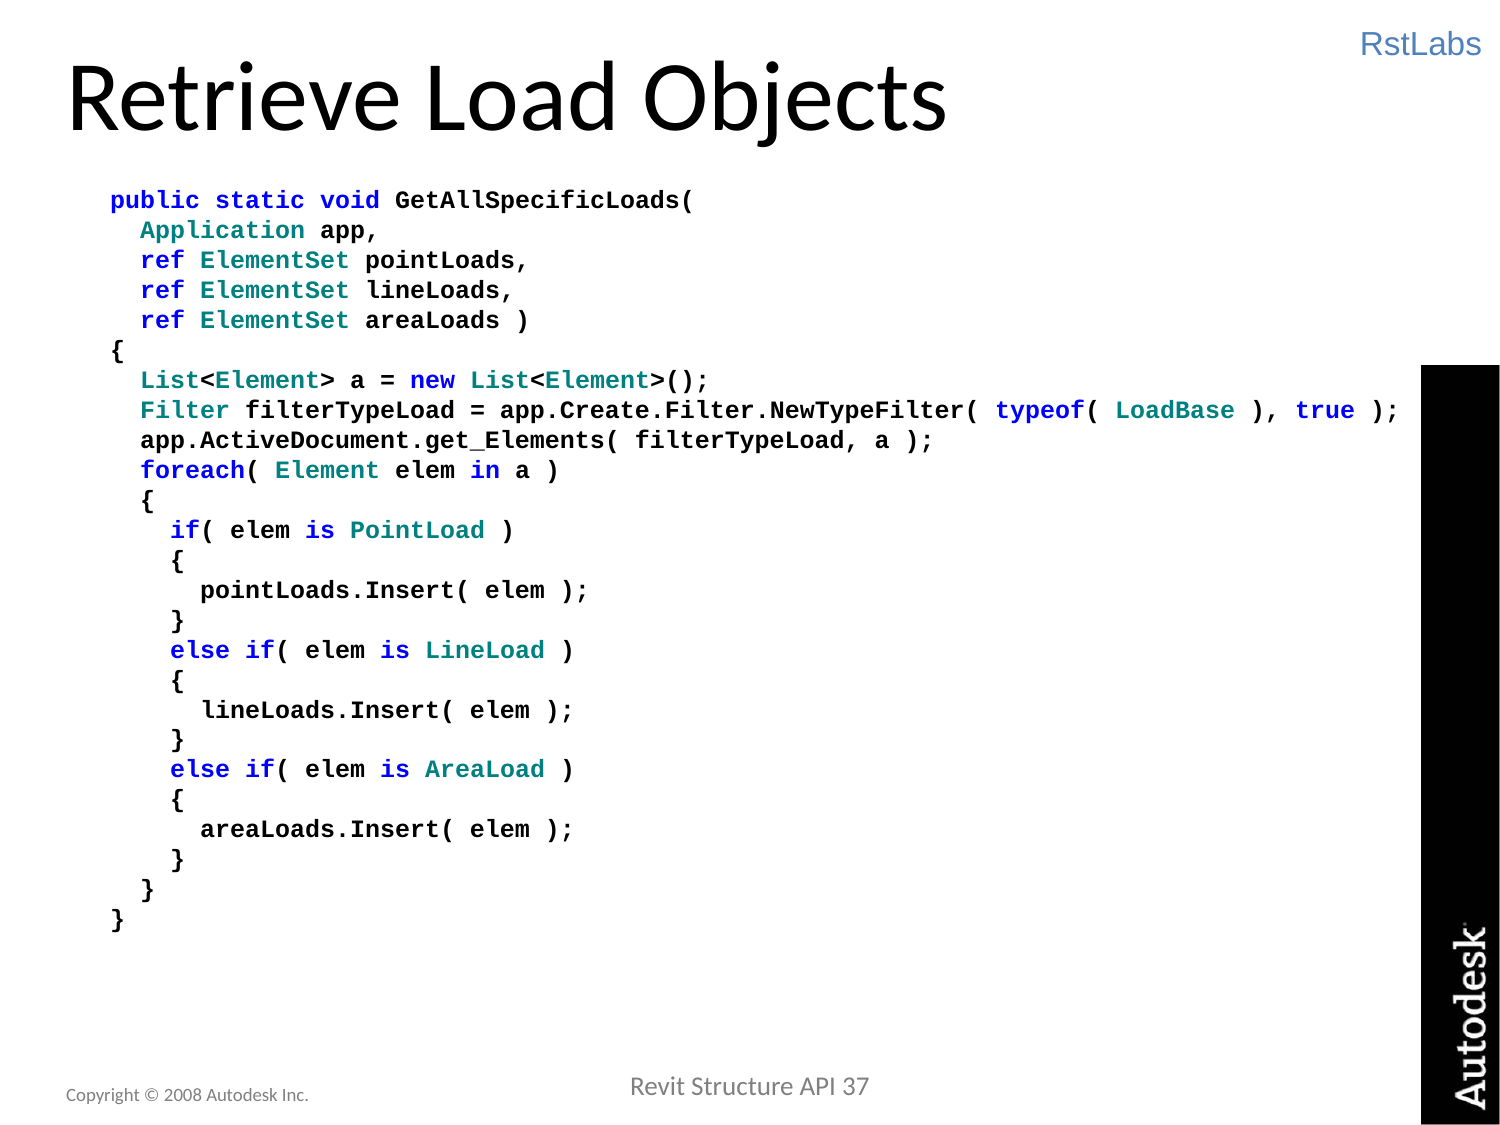

RstLabs
# Retrieve Load Objects
    public static void GetAllSpecificLoads(
      Application app,
      ref ElementSet pointLoads,
      ref ElementSet lineLoads,
      ref ElementSet areaLoads )
    {
      List<Element> a = new List<Element>();
      Filter filterTypeLoad = app.Create.Filter.NewTypeFilter( typeof( LoadBase ), true );
      app.ActiveDocument.get_Elements( filterTypeLoad, a );
      foreach( Element elem in a )
      {
        if( elem is PointLoad )
        {
          pointLoads.Insert( elem );
        }
        else if( elem is LineLoad )
        {
          lineLoads.Insert( elem );
        }
        else if( elem is AreaLoad )
        {
          areaLoads.Insert( elem );
        }
      }
    }